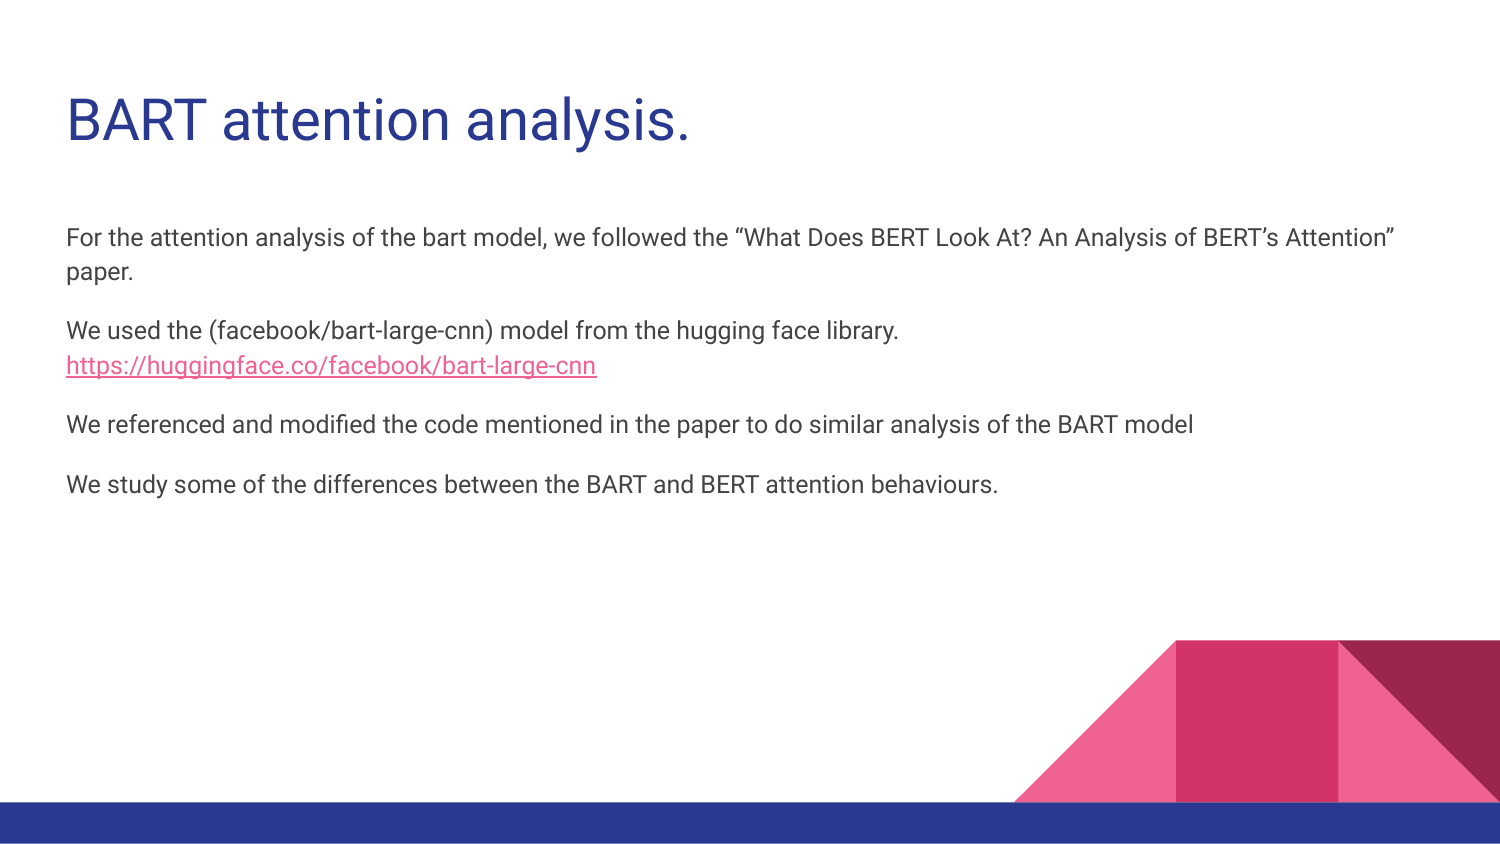

# BART attention analysis.
For the attention analysis of the bart model, we followed the “What Does BERT Look At? An Analysis of BERT’s Attention” paper.
We used the (facebook/bart-large-cnn) model from the hugging face library. https://huggingface.co/facebook/bart-large-cnn
We referenced and modified the code mentioned in the paper to do similar analysis of the BART model
We study some of the differences between the BART and BERT attention behaviours.